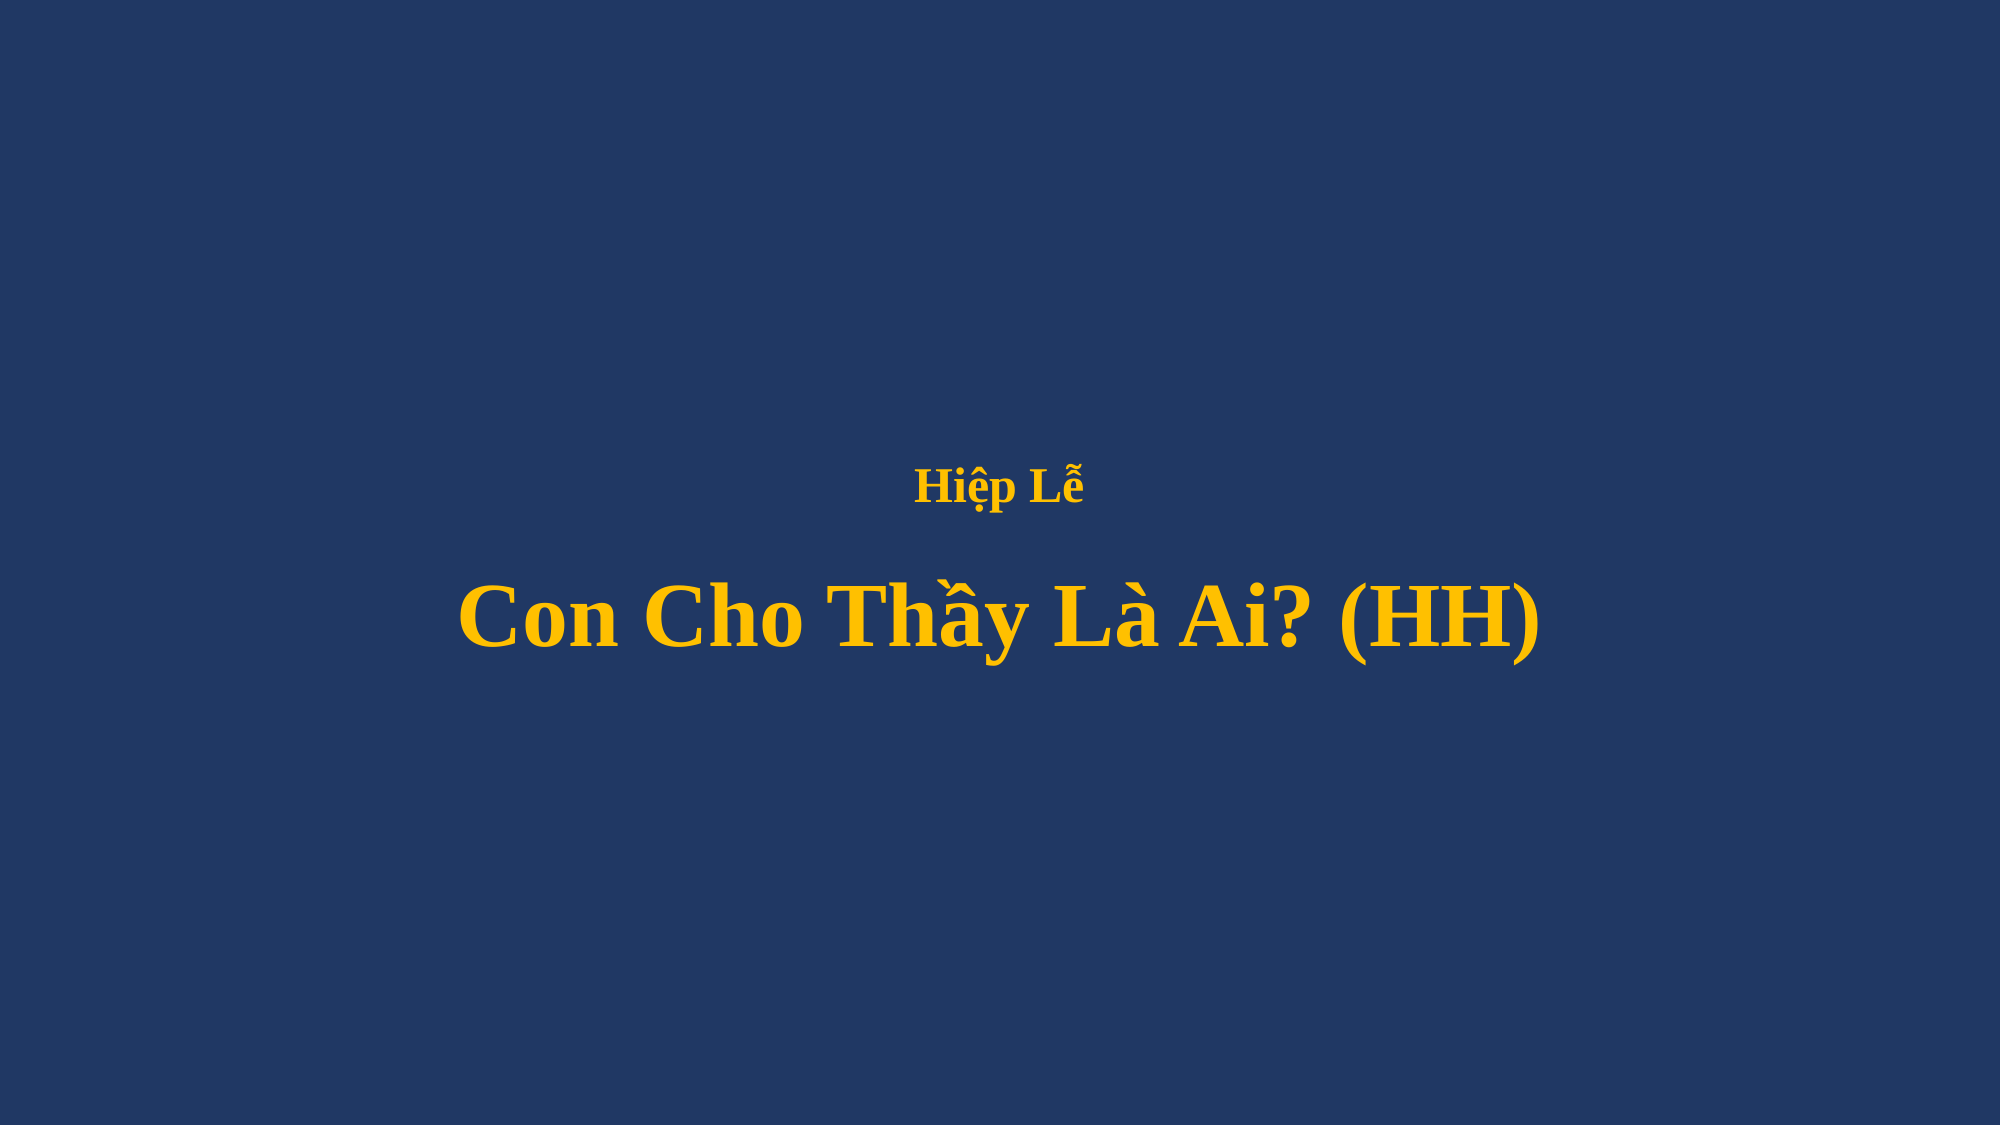

# Hiệp Lễ Con Cho Thầy Là Ai? (HH)